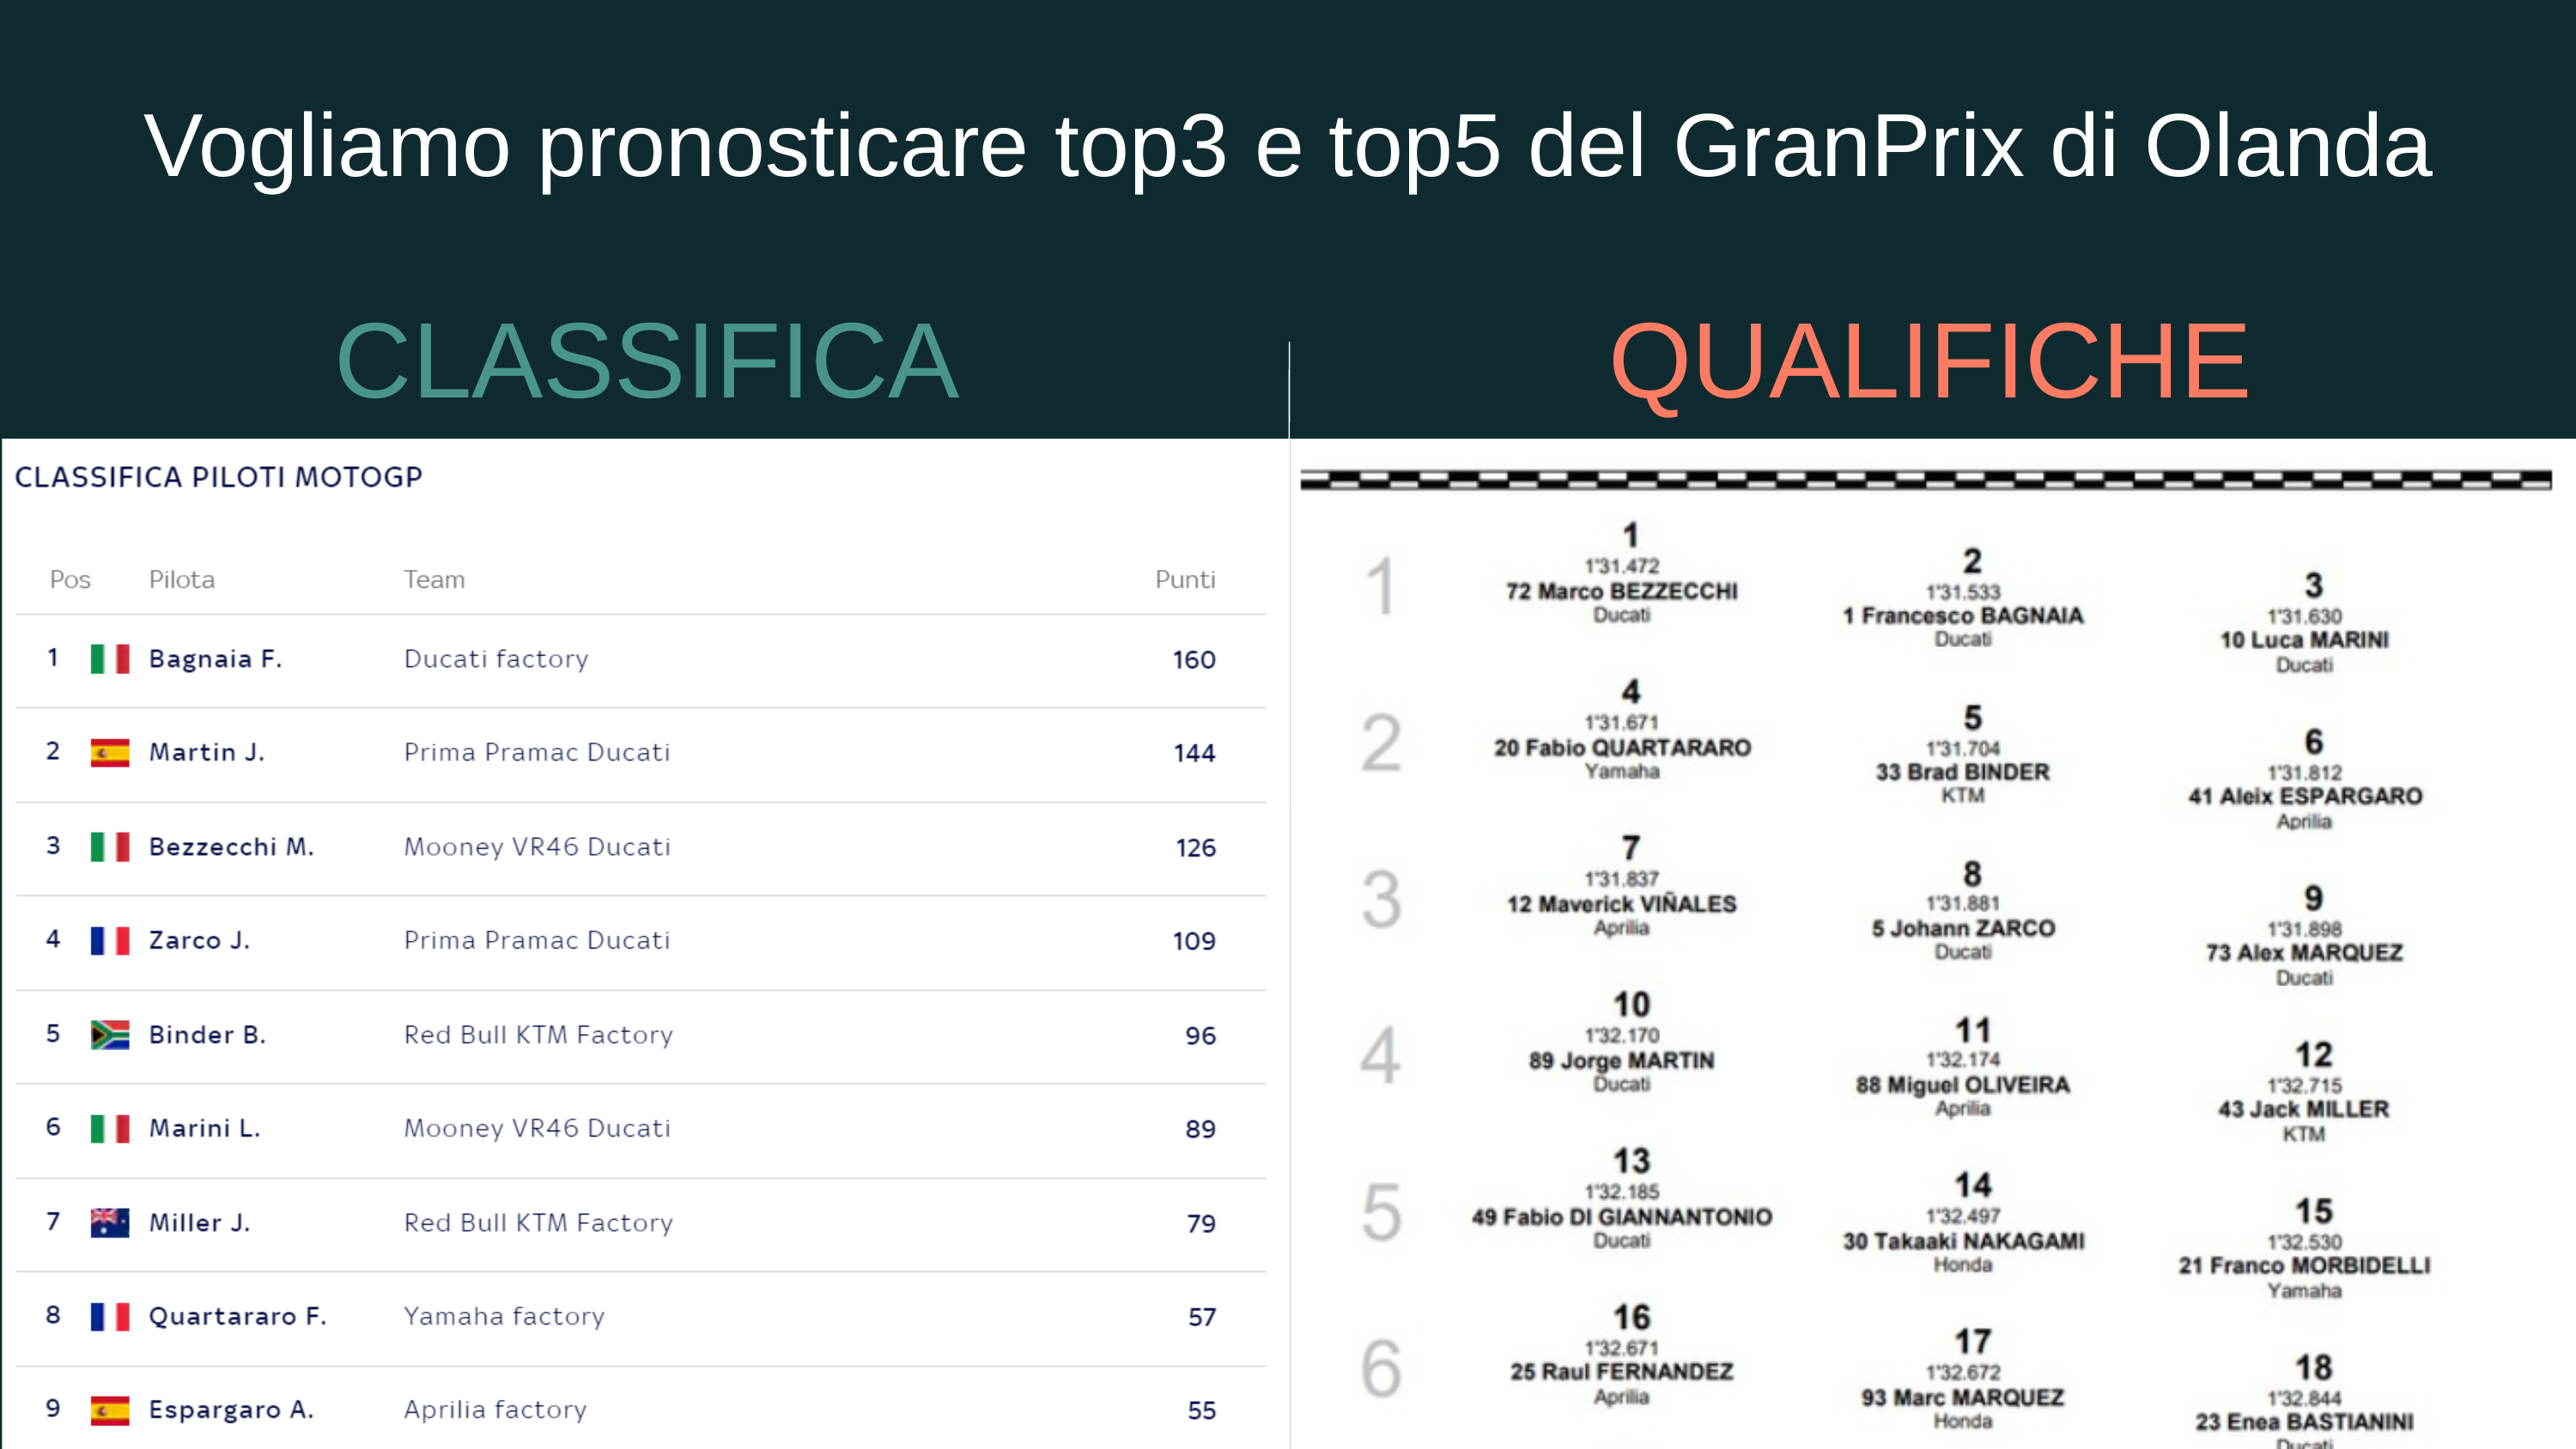

Vogliamo pronosticare top3 e top5 del GranPrix di Olanda

CLASSIFICA

QUALIFICHE

1